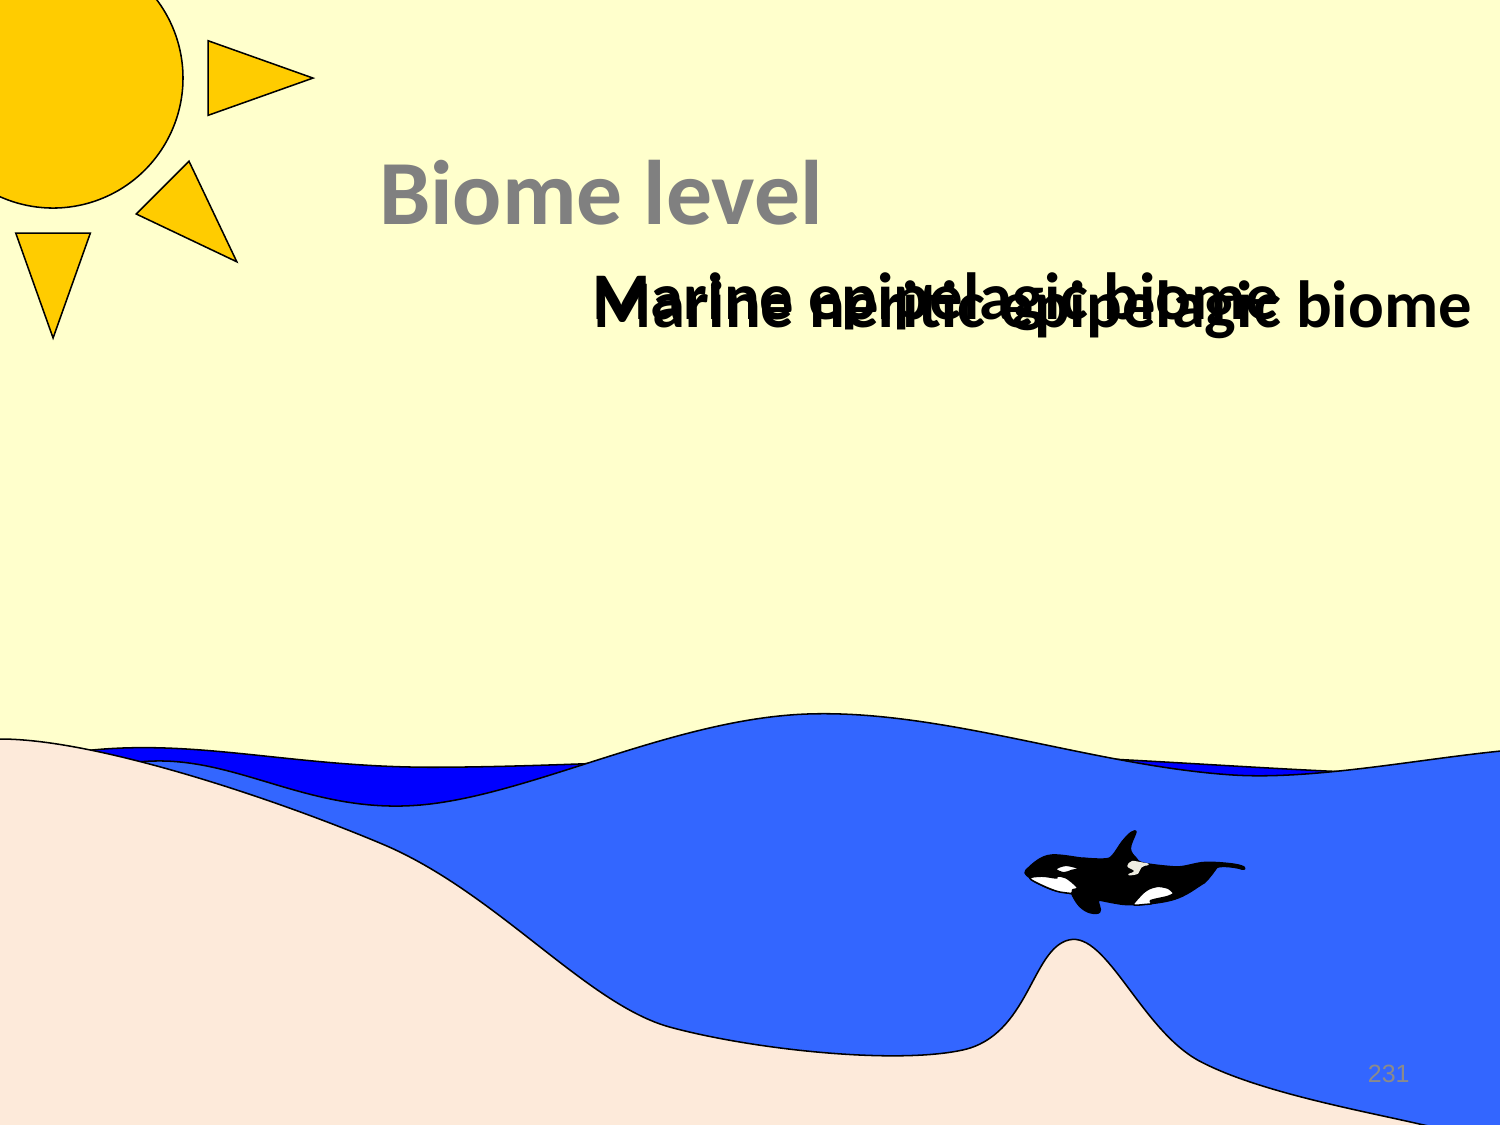

Biome level
Marine epipelagic biome
Marine neritic epipelagic biome

231